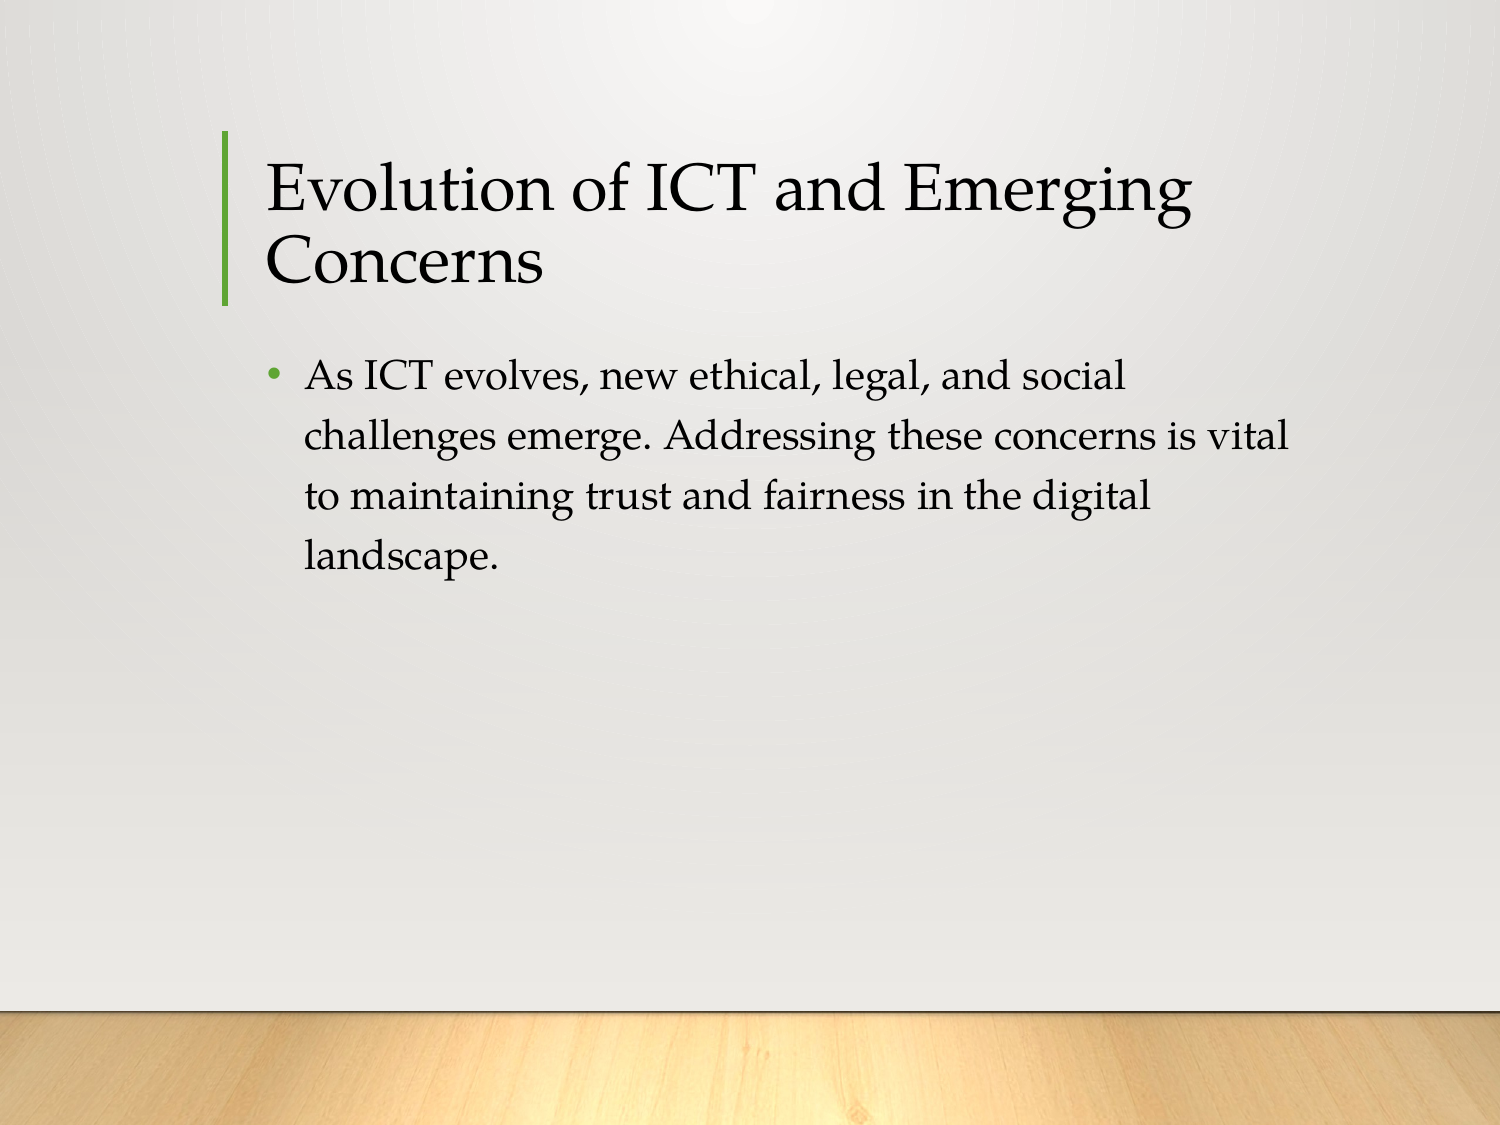

# Evolution of ICT and Emerging Concerns
As ICT evolves, new ethical, legal, and social challenges emerge. Addressing these concerns is vital to maintaining trust and fairness in the digital landscape.